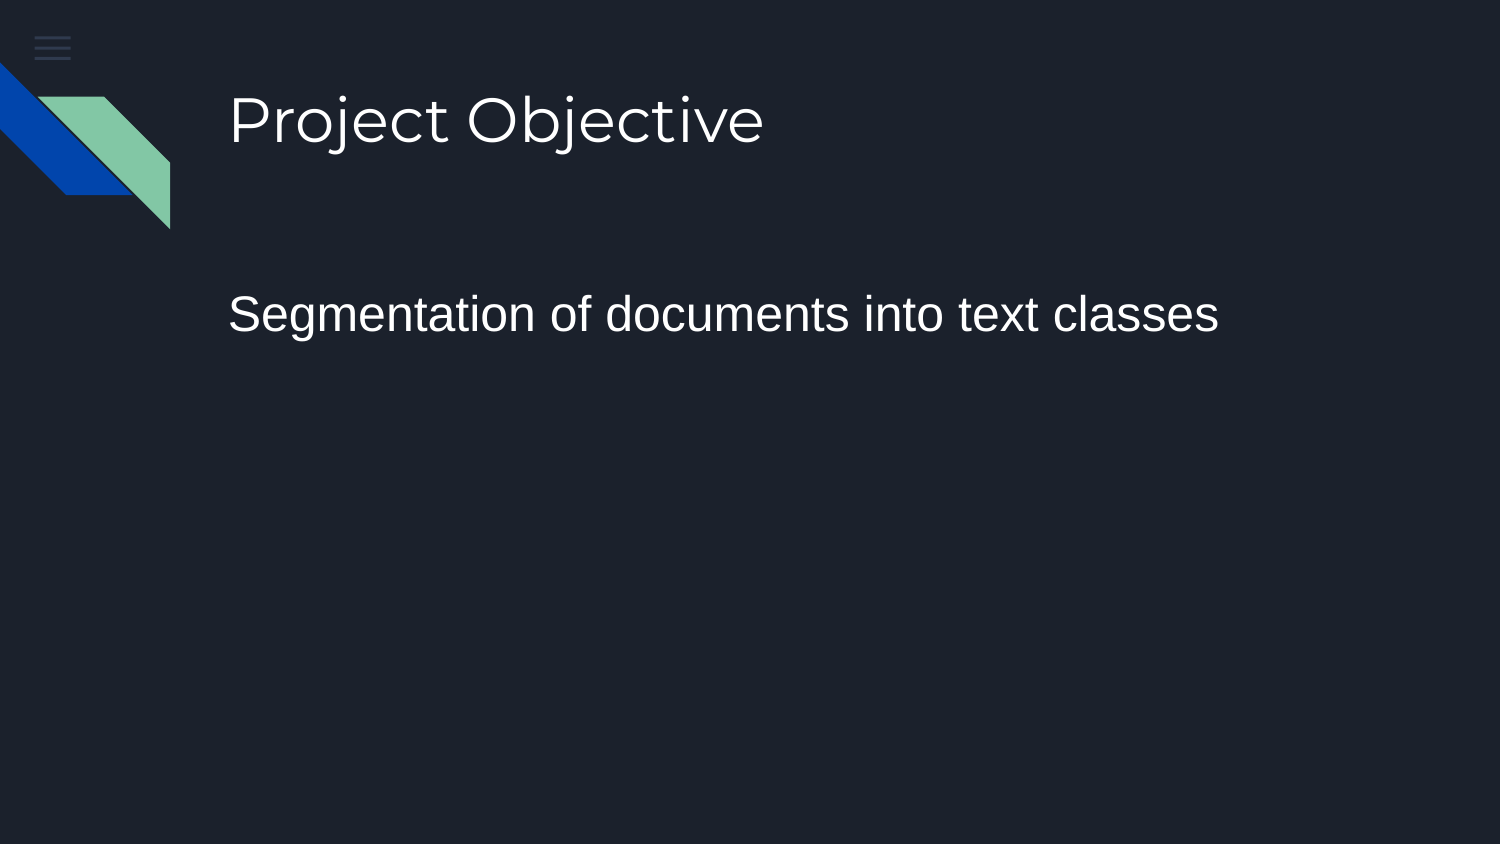

# Project Objective
Segmentation of documents into text classes